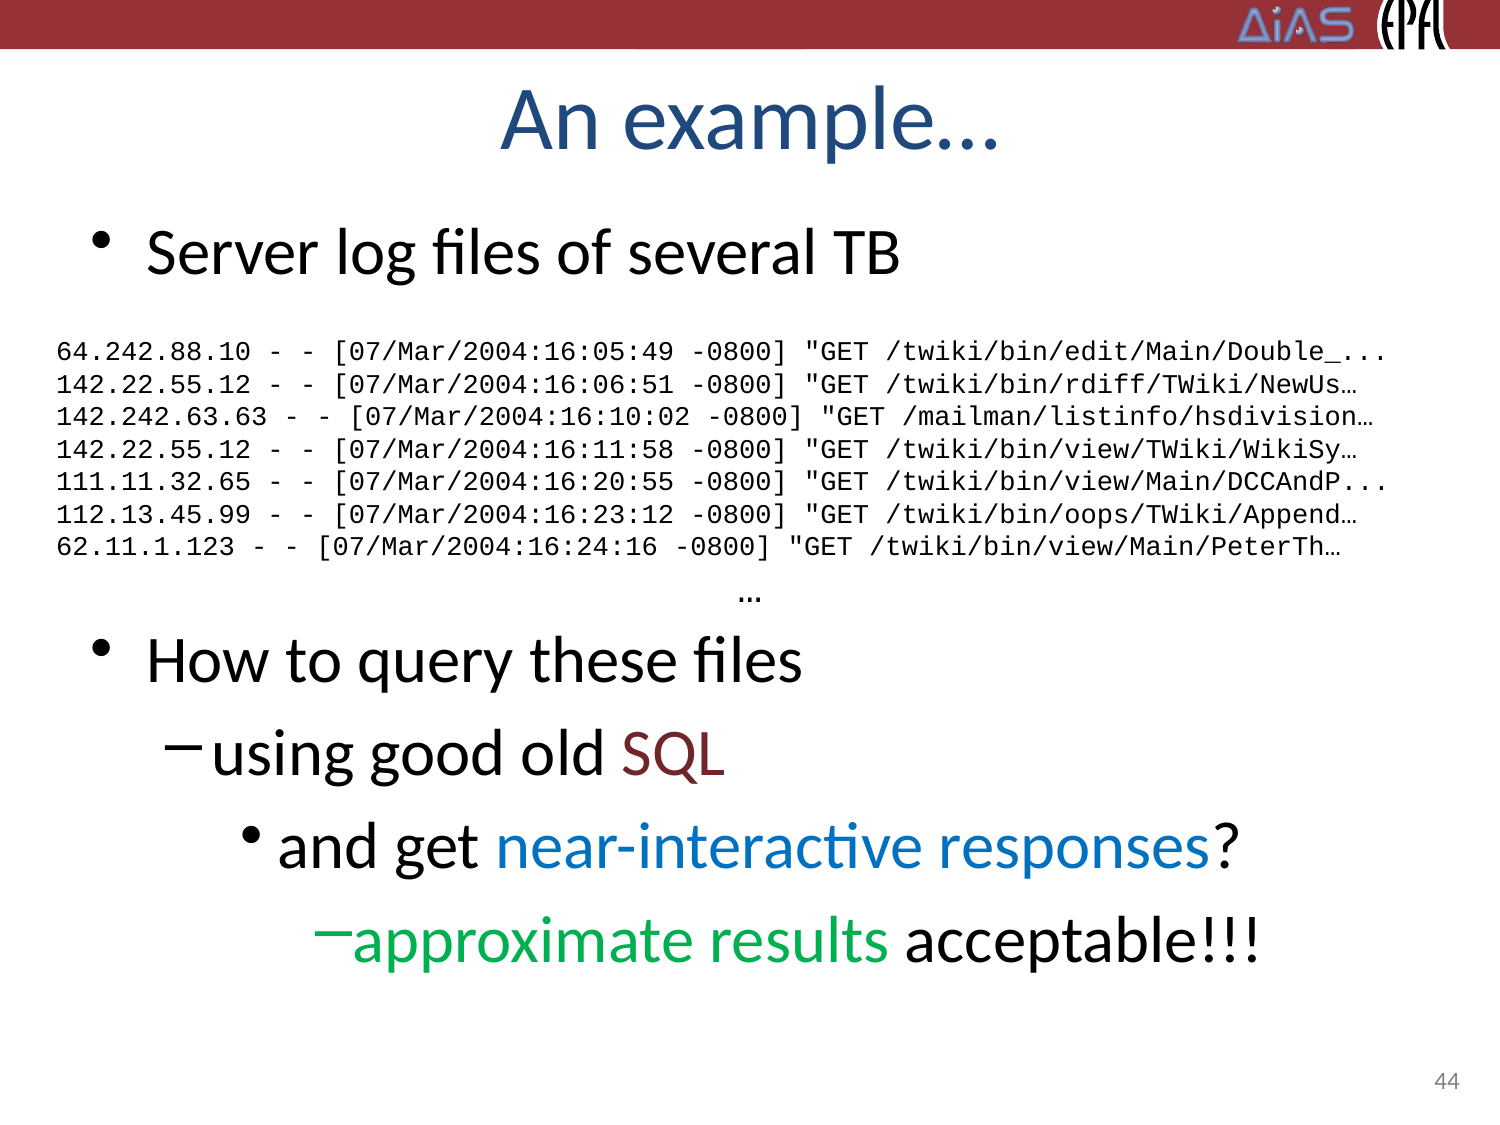

# An example…
Server log files of several TB

How to query these files
using good old SQL
and get near-interactive responses?
approximate results acceptable!!!

64.242.88.10 - - [07/Mar/2004:16:05:49 -0800] "GET /twiki/bin/edit/Main/Double_...
142.22.55.12 - - [07/Mar/2004:16:06:51 -0800] "GET /twiki/bin/rdiff/TWiki/NewUs…
142.242.63.63 - - [07/Mar/2004:16:10:02 -0800] "GET /mailman/listinfo/hsdivision…
142.22.55.12 - - [07/Mar/2004:16:11:58 -0800] "GET /twiki/bin/view/TWiki/WikiSy…
111.11.32.65 - - [07/Mar/2004:16:20:55 -0800] "GET /twiki/bin/view/Main/DCCAndP...
112.13.45.99 - - [07/Mar/2004:16:23:12 -0800] "GET /twiki/bin/oops/TWiki/Append…
62.11.1.123 - - [07/Mar/2004:16:24:16 -0800] "GET /twiki/bin/view/Main/PeterTh…
…
44